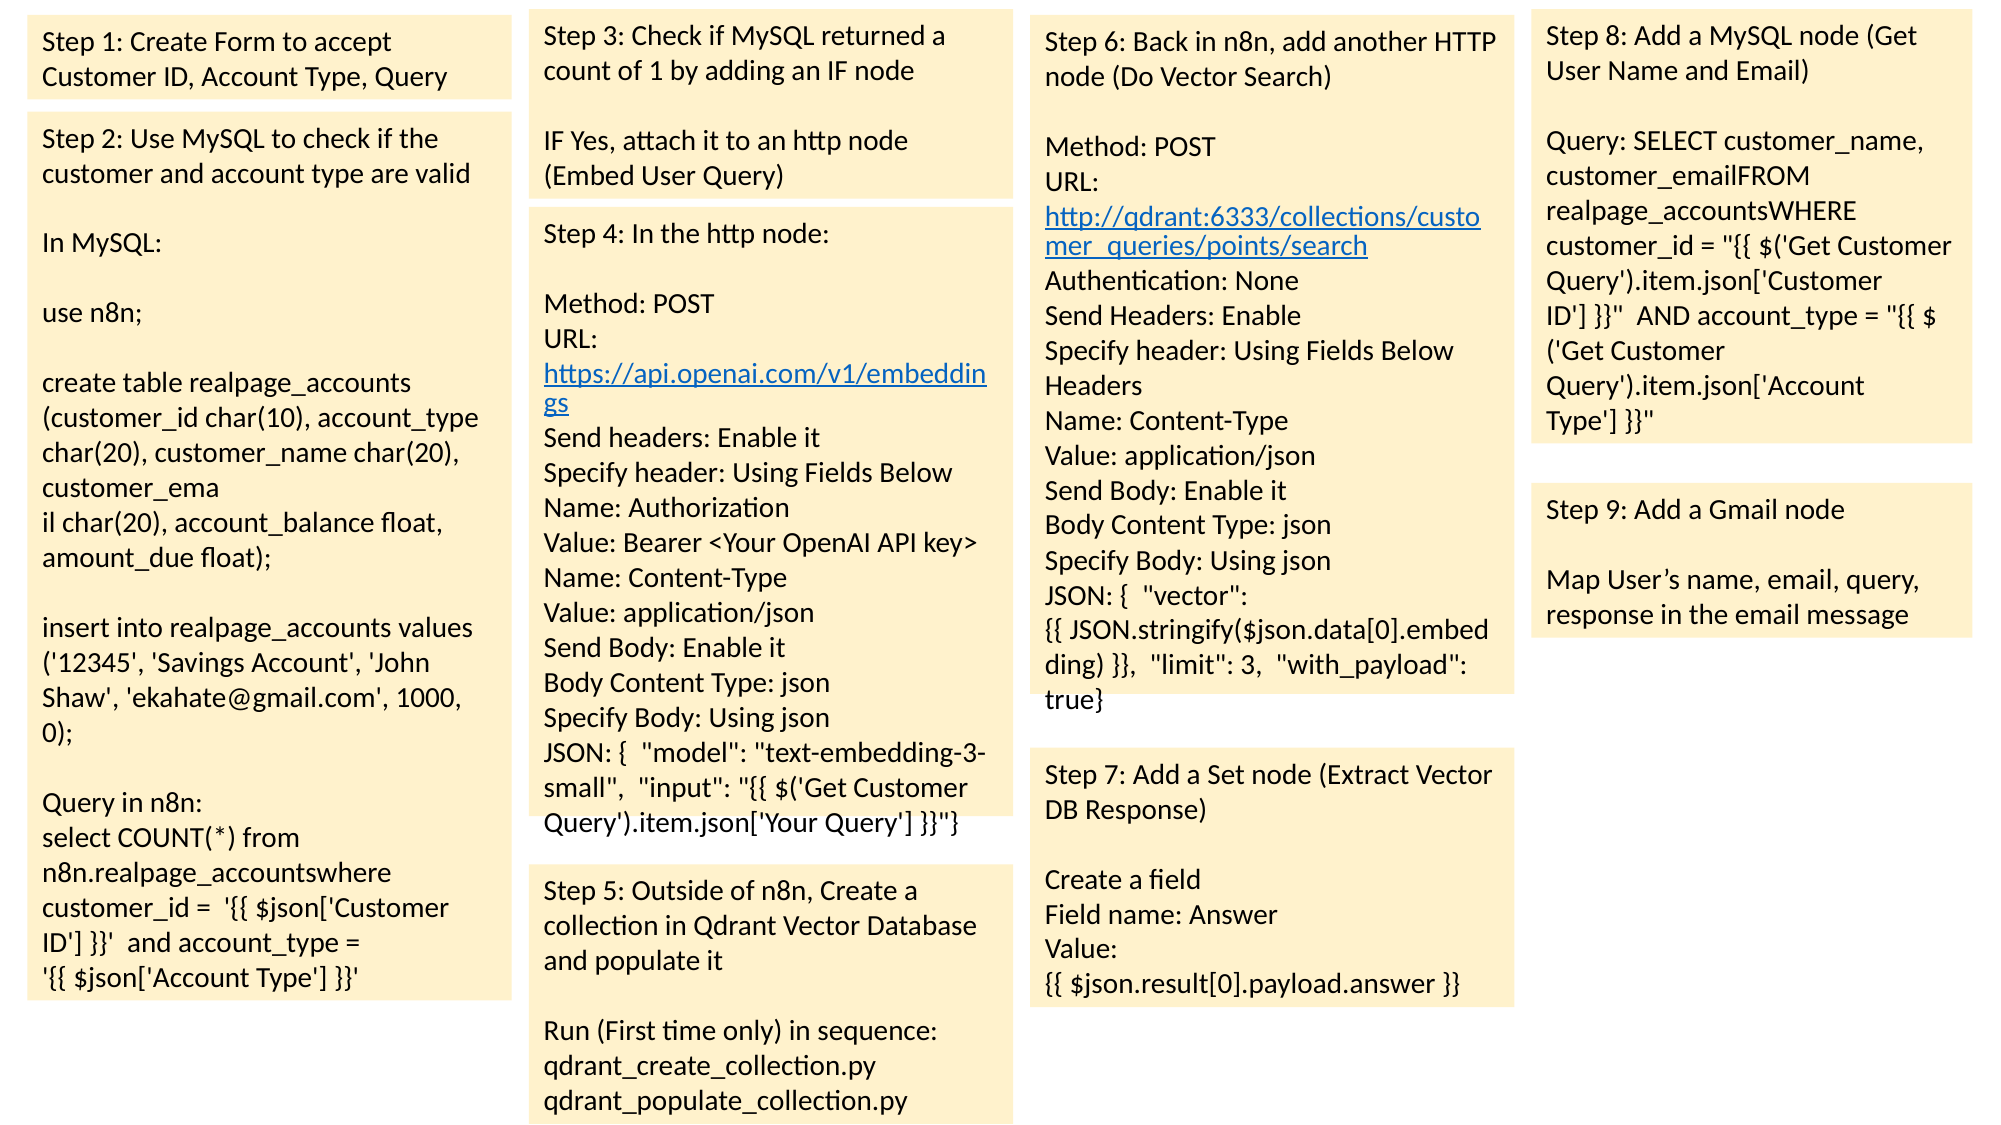

Step 3: Check if MySQL returned a count of 1 by adding an IF node

IF Yes, attach it to an http node (Embed User Query)
Step 8: Add a MySQL node (Get User Name and Email)

Query: SELECT customer_name, customer_emailFROM realpage_accountsWHERE customer_id = "{{ $('Get Customer Query').item.json['Customer ID'] }}"  AND account_type = "{{ $('Get Customer Query').item.json['Account Type'] }}"
Step 1: Create Form to accept Customer ID, Account Type, Query
Step 6: Back in n8n, add another HTTP node (Do Vector Search)

Method: POST
URL: http://qdrant:6333/collections/customer_queries/points/search
Authentication: None
Send Headers: Enable
Specify header: Using Fields Below
Headers
Name: Content-Type
Value: application/json
Send Body: Enable it
Body Content Type: json
Specify Body: Using json
JSON: {  "vector": {{ JSON.stringify($json.data[0].embedding) }},  "limit": 3,  "with_payload": true}
Step 2: Use MySQL to check if the customer and account type are valid

In MySQL:

use n8n;

create table realpage_accounts (customer_id char(10), account_type char(20), customer_name char(20), customer_ema
il char(20), account_balance float, amount_due float);

insert into realpage_accounts values ('12345', 'Savings Account', 'John Shaw', 'ekahate@gmail.com', 1000, 0);

Query in n8n:
select COUNT(*) from n8n.realpage_accountswhere customer_id =  '{{ $json['Customer ID'] }}'  and account_type = '{{ $json['Account Type'] }}'
Step 4: In the http node:

Method: POST
URL: https://api.openai.com/v1/embeddings
Send headers: Enable it
Specify header: Using Fields Below
Name: Authorization
Value: Bearer <Your OpenAI API key>
Name: Content-Type
Value: application/json
Send Body: Enable it
Body Content Type: json
Specify Body: Using json
JSON: {  "model": "text-embedding-3-small",  "input": "{{ $('Get Customer Query').item.json['Your Query'] }}"}
Step 9: Add a Gmail node

Map User’s name, email, query, response in the email message
Step 7: Add a Set node (Extract Vector DB Response)

Create a field
Field name: Answer
Value: {{ $json.result[0].payload.answer }}
Step 5: Outside of n8n, Create a collection in Qdrant Vector Database and populate it

Run (First time only) in sequence:
qdrant_create_collection.py
qdrant_populate_collection.py